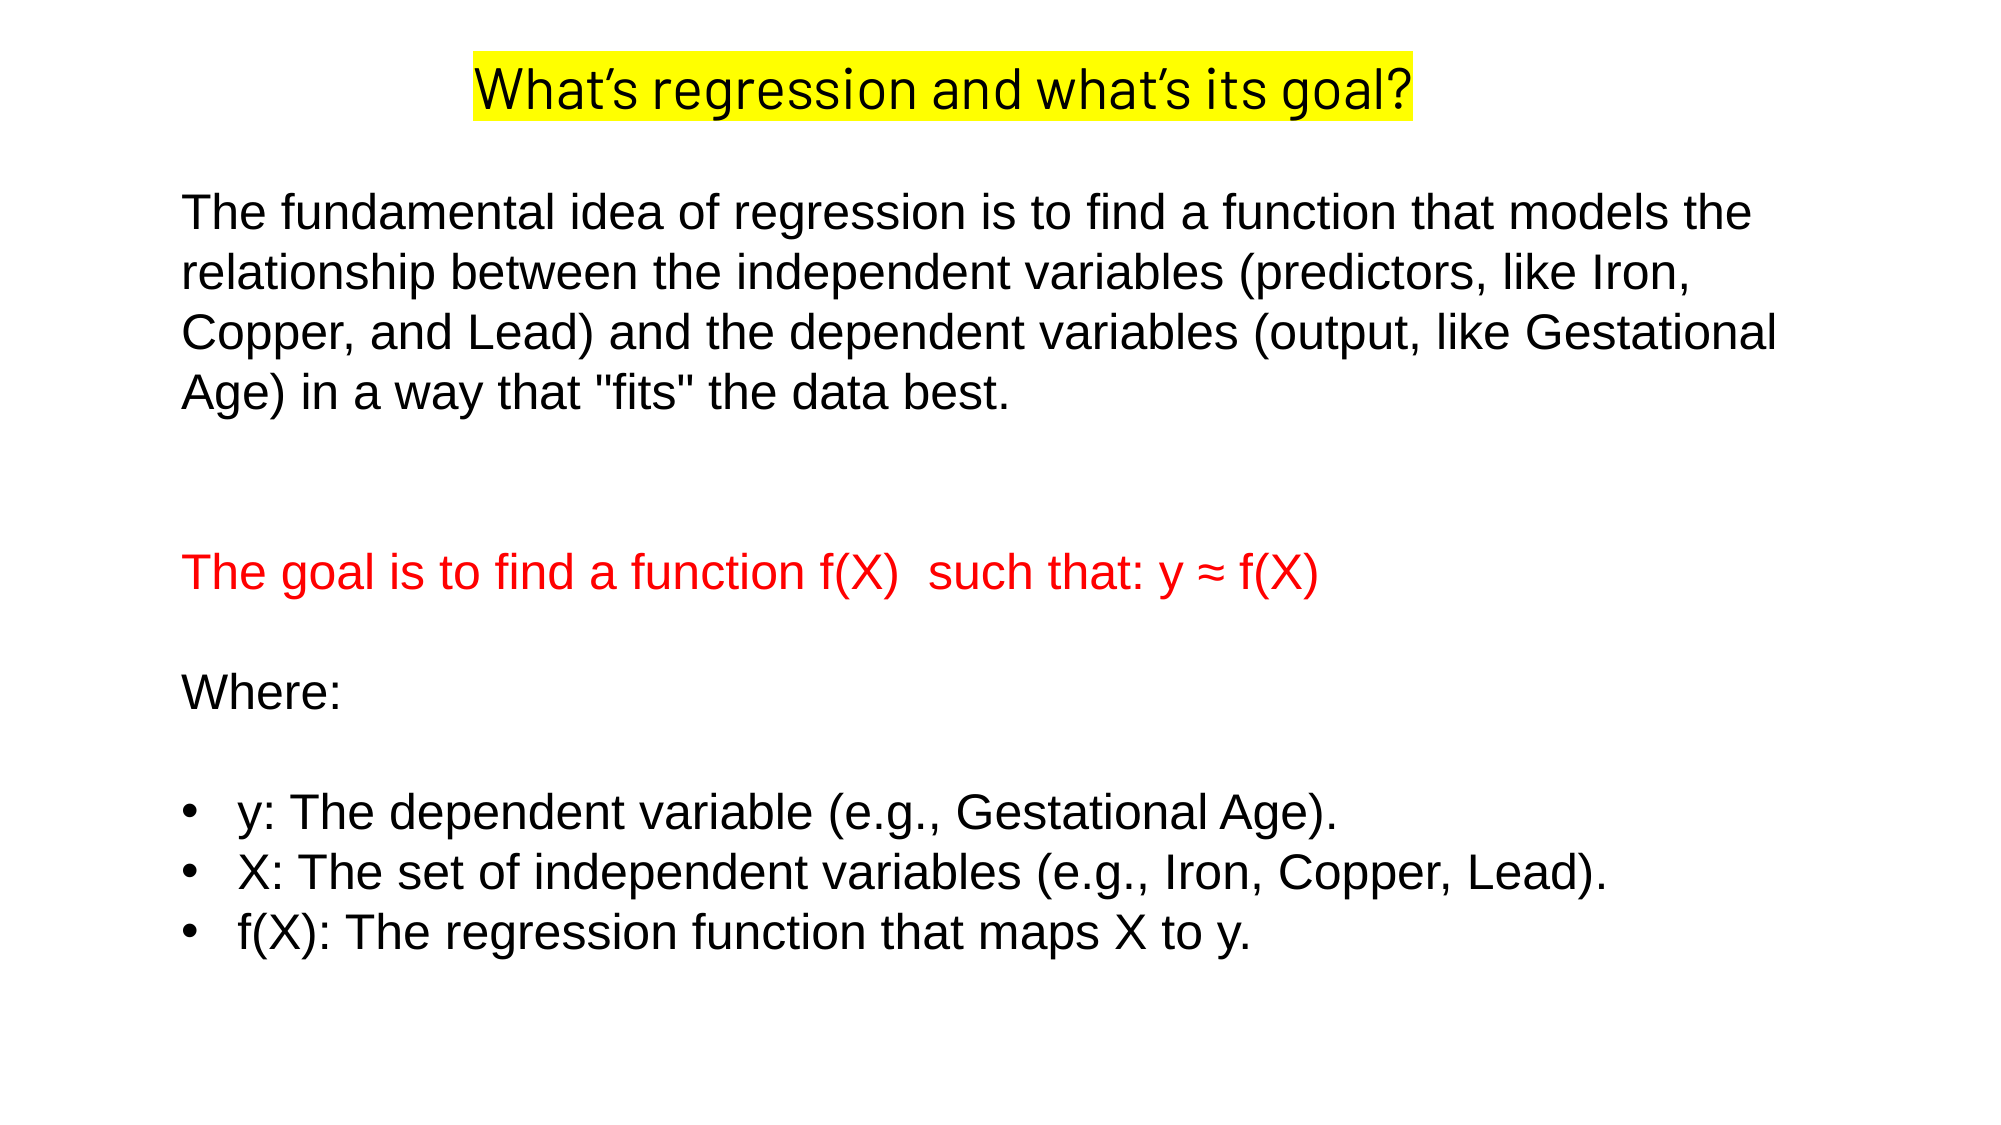

What’s regression and what’s its goal?
The fundamental idea of regression is to find a function that models the relationship between the independent variables (predictors, like Iron, Copper, and Lead) and the dependent variables (output, like Gestational Age) in a way that "fits" the data best.

The goal is to find a function f(X)  such that: y ≈ f(X)

Where:

y: The dependent variable (e.g., Gestational Age).
X: The set of independent variables (e.g., Iron, Copper, Lead).
f(X): The regression function that maps X to y.